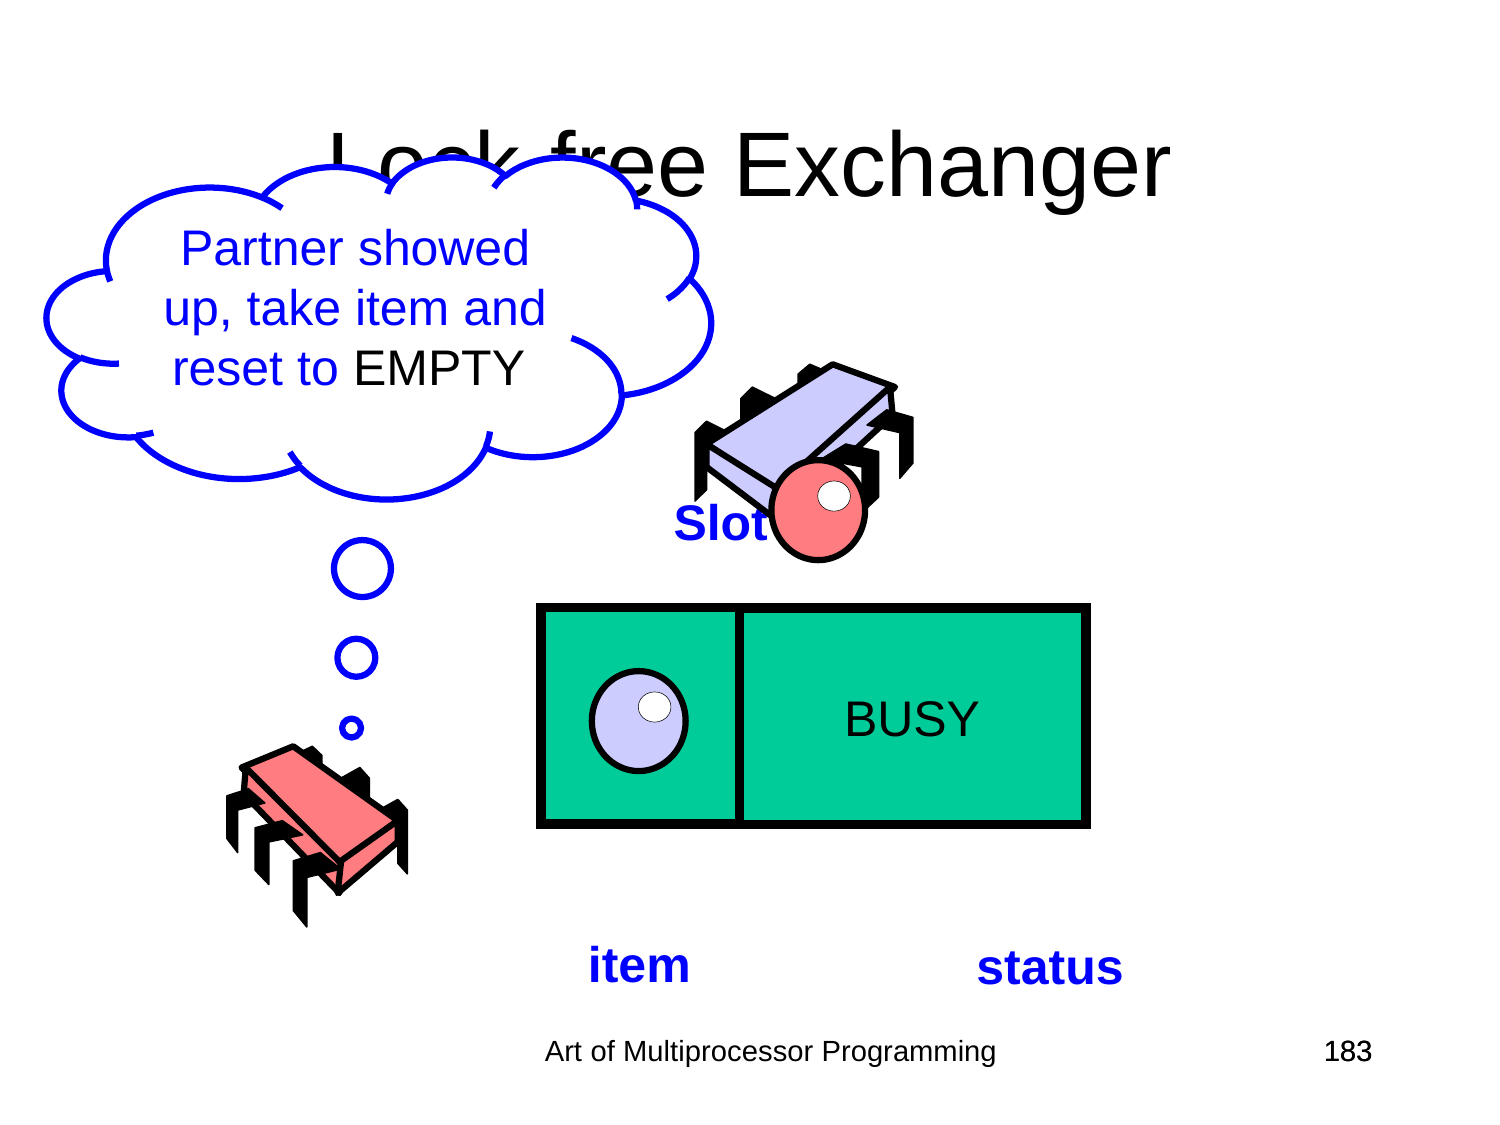

Lock-free Exchanger
Partner showed up, take item and reset to EMPTY

Slot

BUSY

item
status
Art of Multiprocessor Programming
183
183